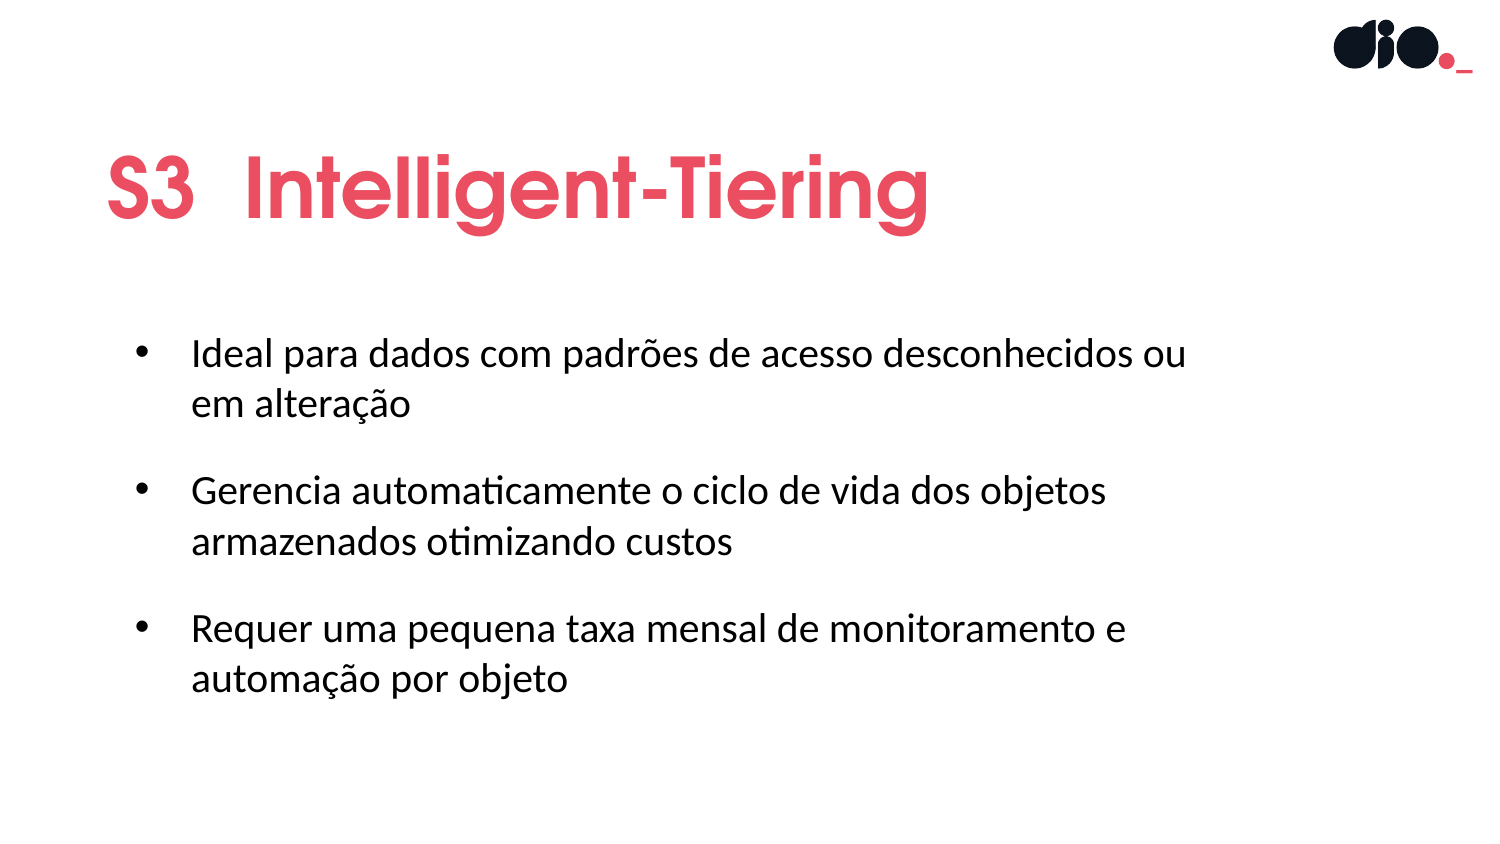

S3  Intelligent-Tiering
Ideal para dados com padrões de acesso desconhecidos ou em alteração
Gerencia automaticamente o ciclo de vida dos objetos armazenados otimizando custos
Requer uma pequena taxa mensal de monitoramento e automação por objeto